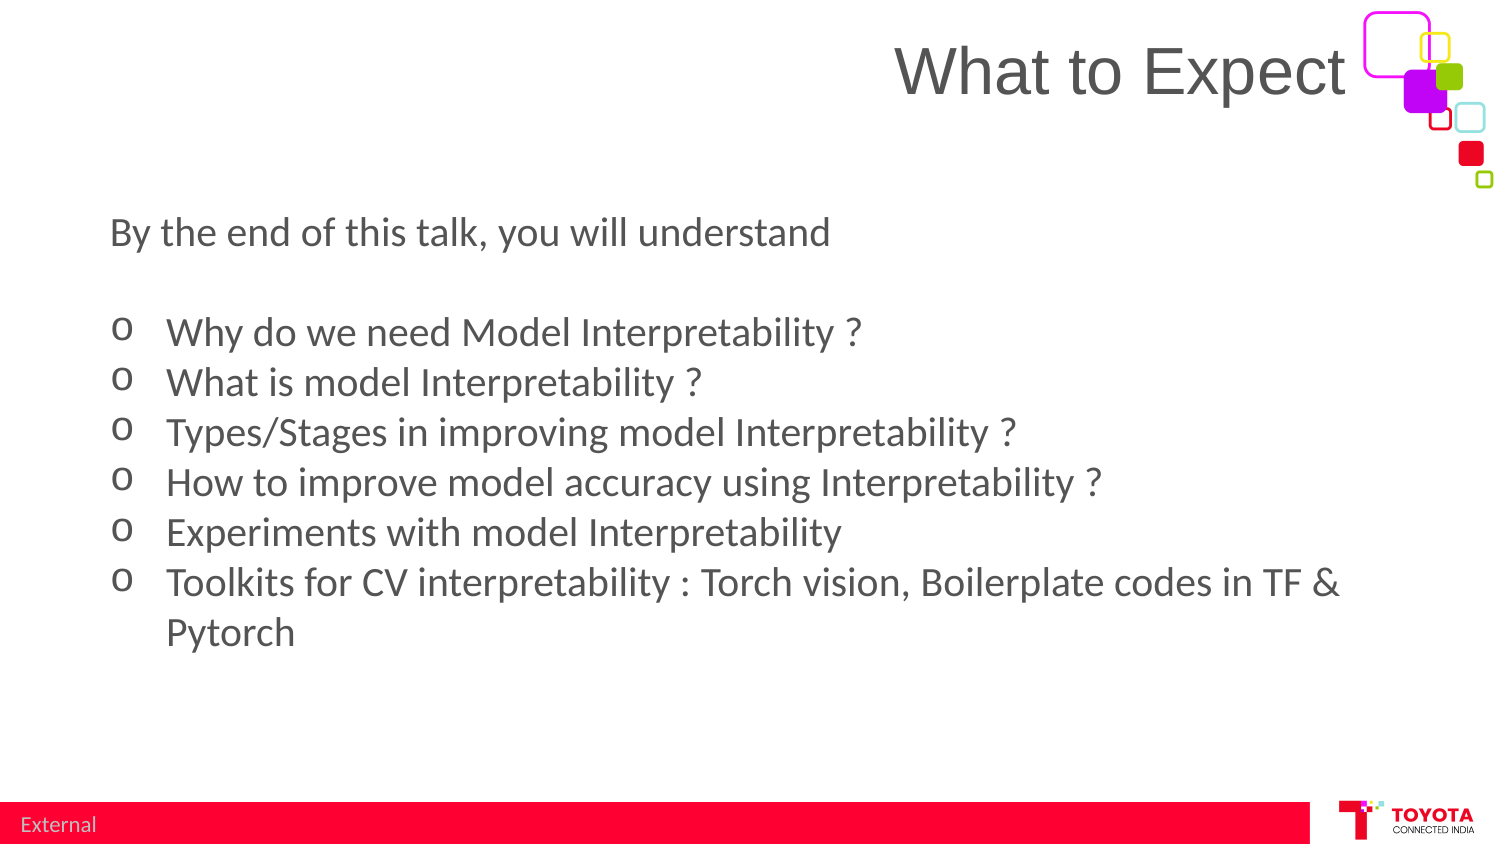

What to Expect
By the end of this talk, you will understand

Why do we need Model Interpretability ?
What is model Interpretability ?
Types/Stages in improving model Interpretability ?
How to improve model accuracy using Interpretability ?
Experiments with model Interpretability
Toolkits for CV interpretability : Torch vision, Boilerplate codes in TF & Pytorch

External